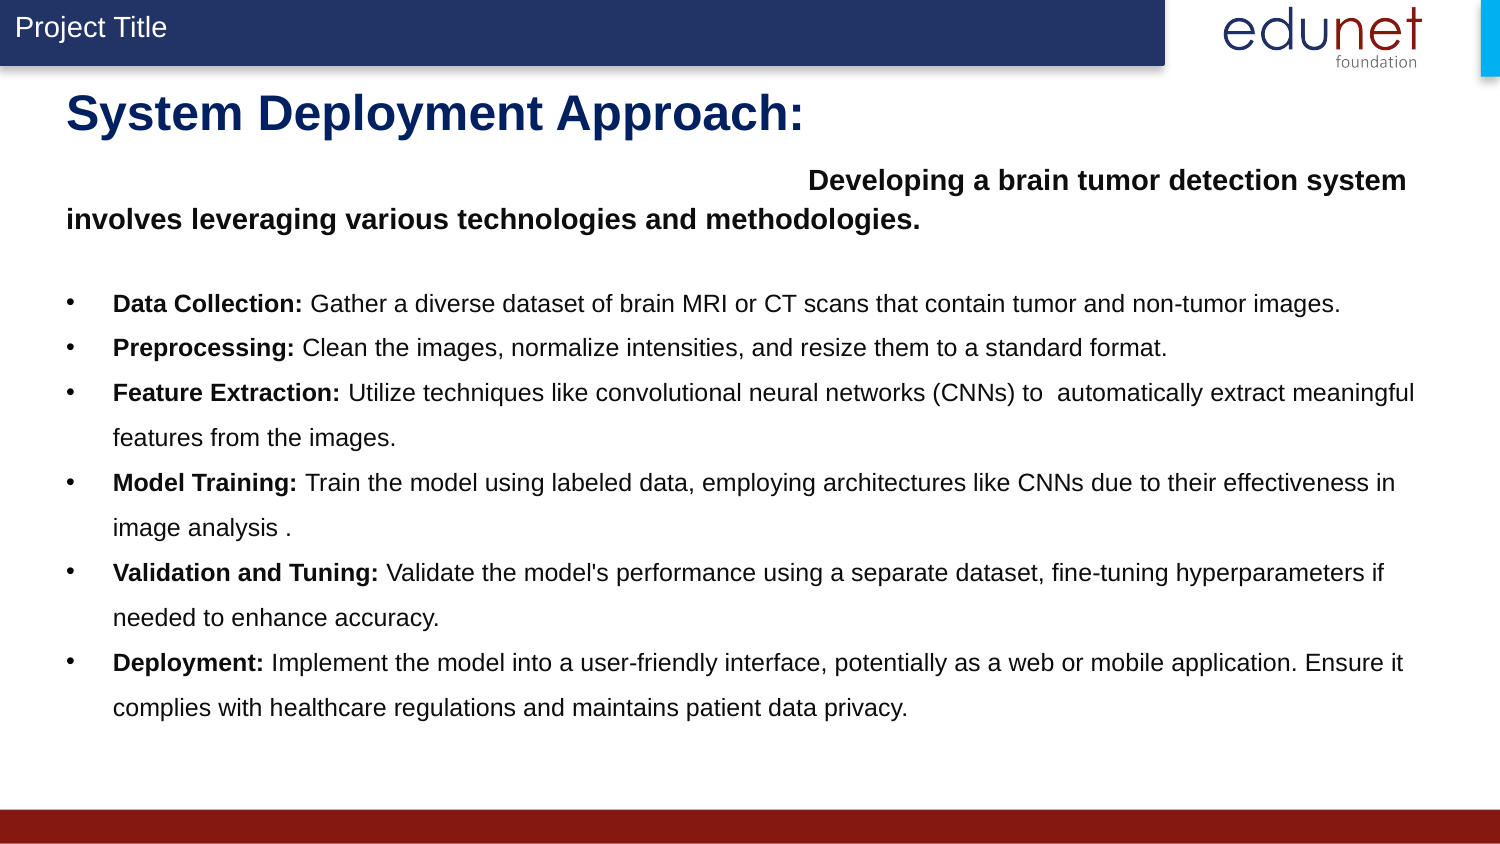

# System Deployment Approach: Developing a brain tumor detection system involves leveraging various technologies and methodologies.
Data Collection: Gather a diverse dataset of brain MRI or CT scans that contain tumor and non-tumor images.
Preprocessing: Clean the images, normalize intensities, and resize them to a standard format.
Feature Extraction: Utilize techniques like convolutional neural networks (CNNs) to  automatically extract meaningful features from the images.
Model Training: Train the model using labeled data, employing architectures like CNNs due to their effectiveness in image analysis .
Validation and Tuning: Validate the model's performance using a separate dataset, fine-tuning hyperparameters if needed to enhance accuracy.
Deployment: Implement the model into a user-friendly interface, potentially as a web or mobile application. Ensure it complies with healthcare regulations and maintains patient data privacy.